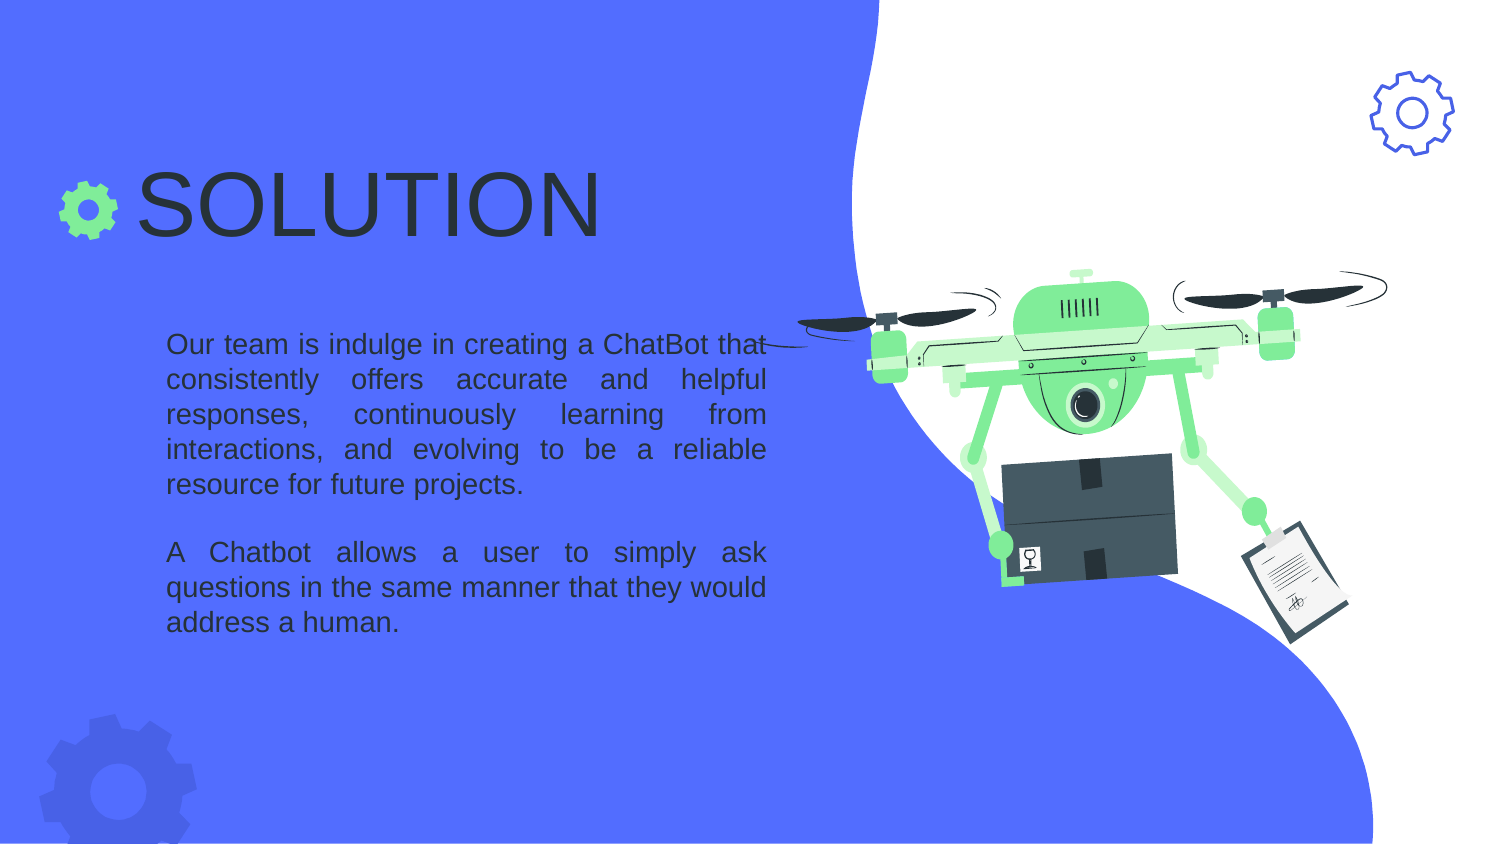

# SOLUTION

Our team is indulge in creating a ChatBot that consistently offers accurate and helpful responses, continuously learning from interactions, and evolving to be a reliable resource for future projects.
A Chatbot allows a user to simply ask questions in the same manner that they would address a human.